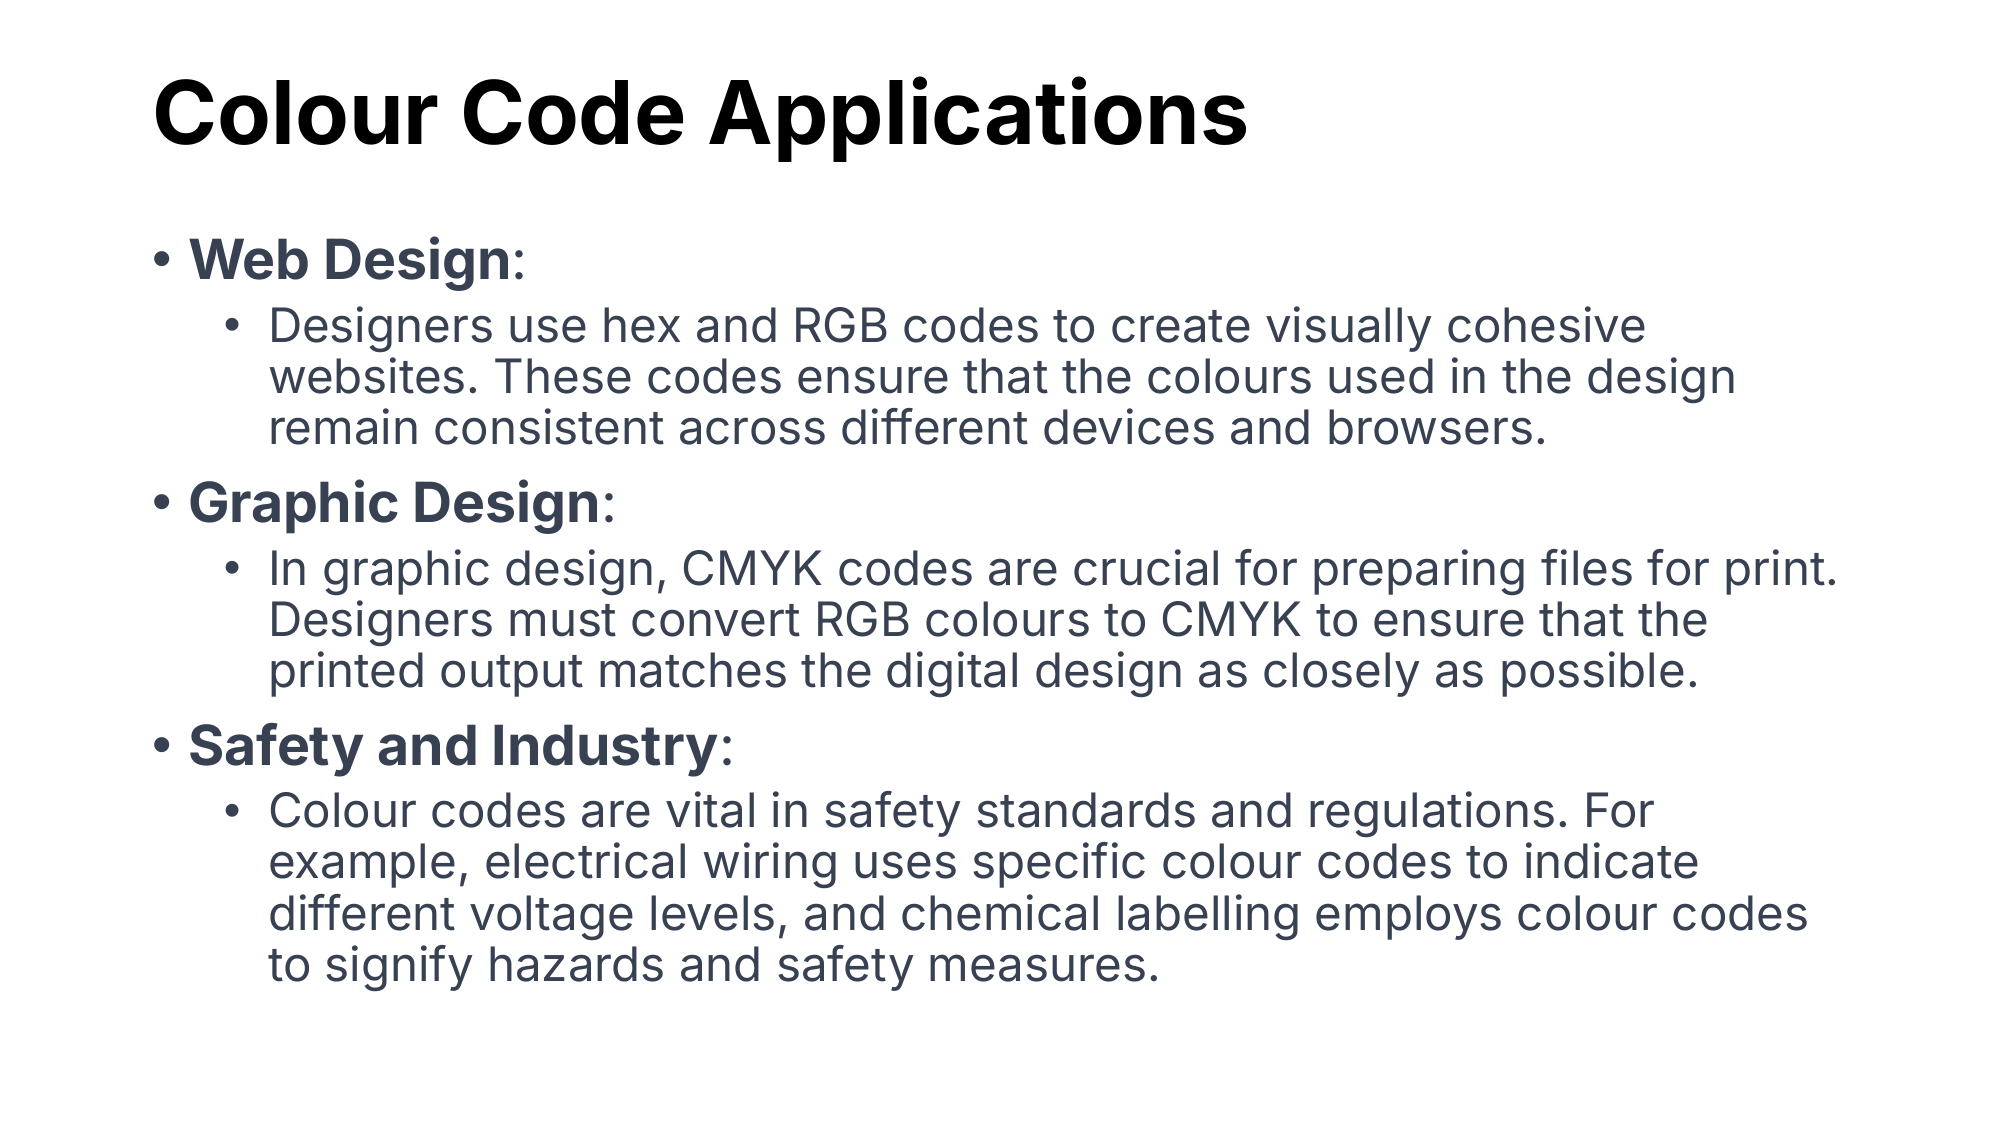

# Colour Code Applications
Web Design:
Designers use hex and RGB codes to create visually cohesive websites. These codes ensure that the colours used in the design remain consistent across different devices and browsers.
Graphic Design:
In graphic design, CMYK codes are crucial for preparing files for print. Designers must convert RGB colours to CMYK to ensure that the printed output matches the digital design as closely as possible.
Safety and Industry:
Colour codes are vital in safety standards and regulations. For example, electrical wiring uses specific colour codes to indicate different voltage levels, and chemical labelling employs colour codes to signify hazards and safety measures.